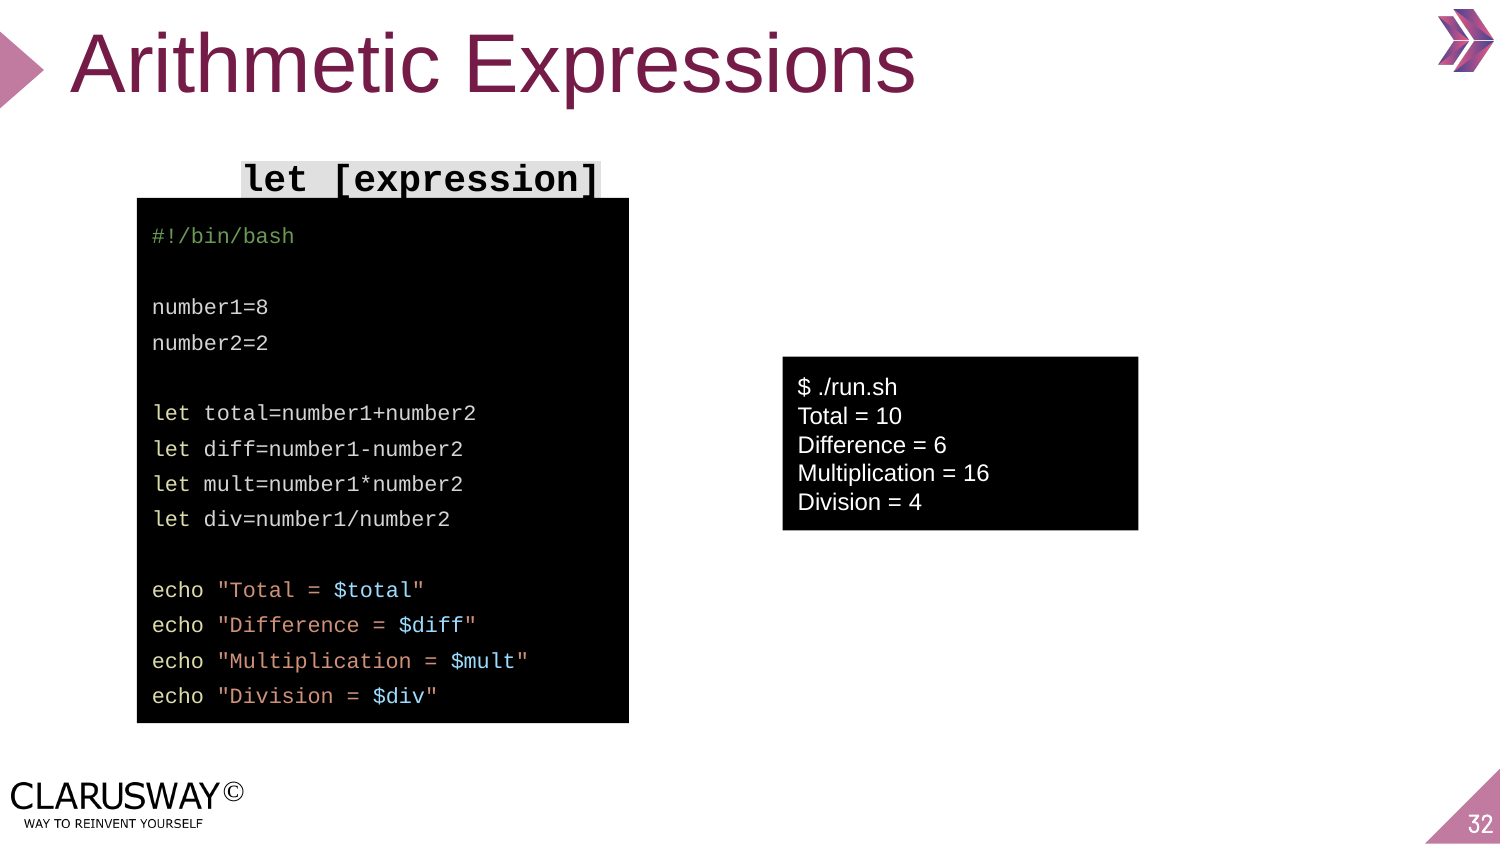

Arithmetic Expressions
let [expression]
#!/bin/bash

number1=8
number2=2

let total=number1+number2
let diff=number1-number2
let mult=number1*number2
let div=number1/number2

echo "Total = $total"
echo "Difference = $diff"
echo "Multiplication = $mult"
echo "Division = $div"
$ ./run.sh
Total = 10
Difference = 6
Multiplication = 16
Division = 4
32